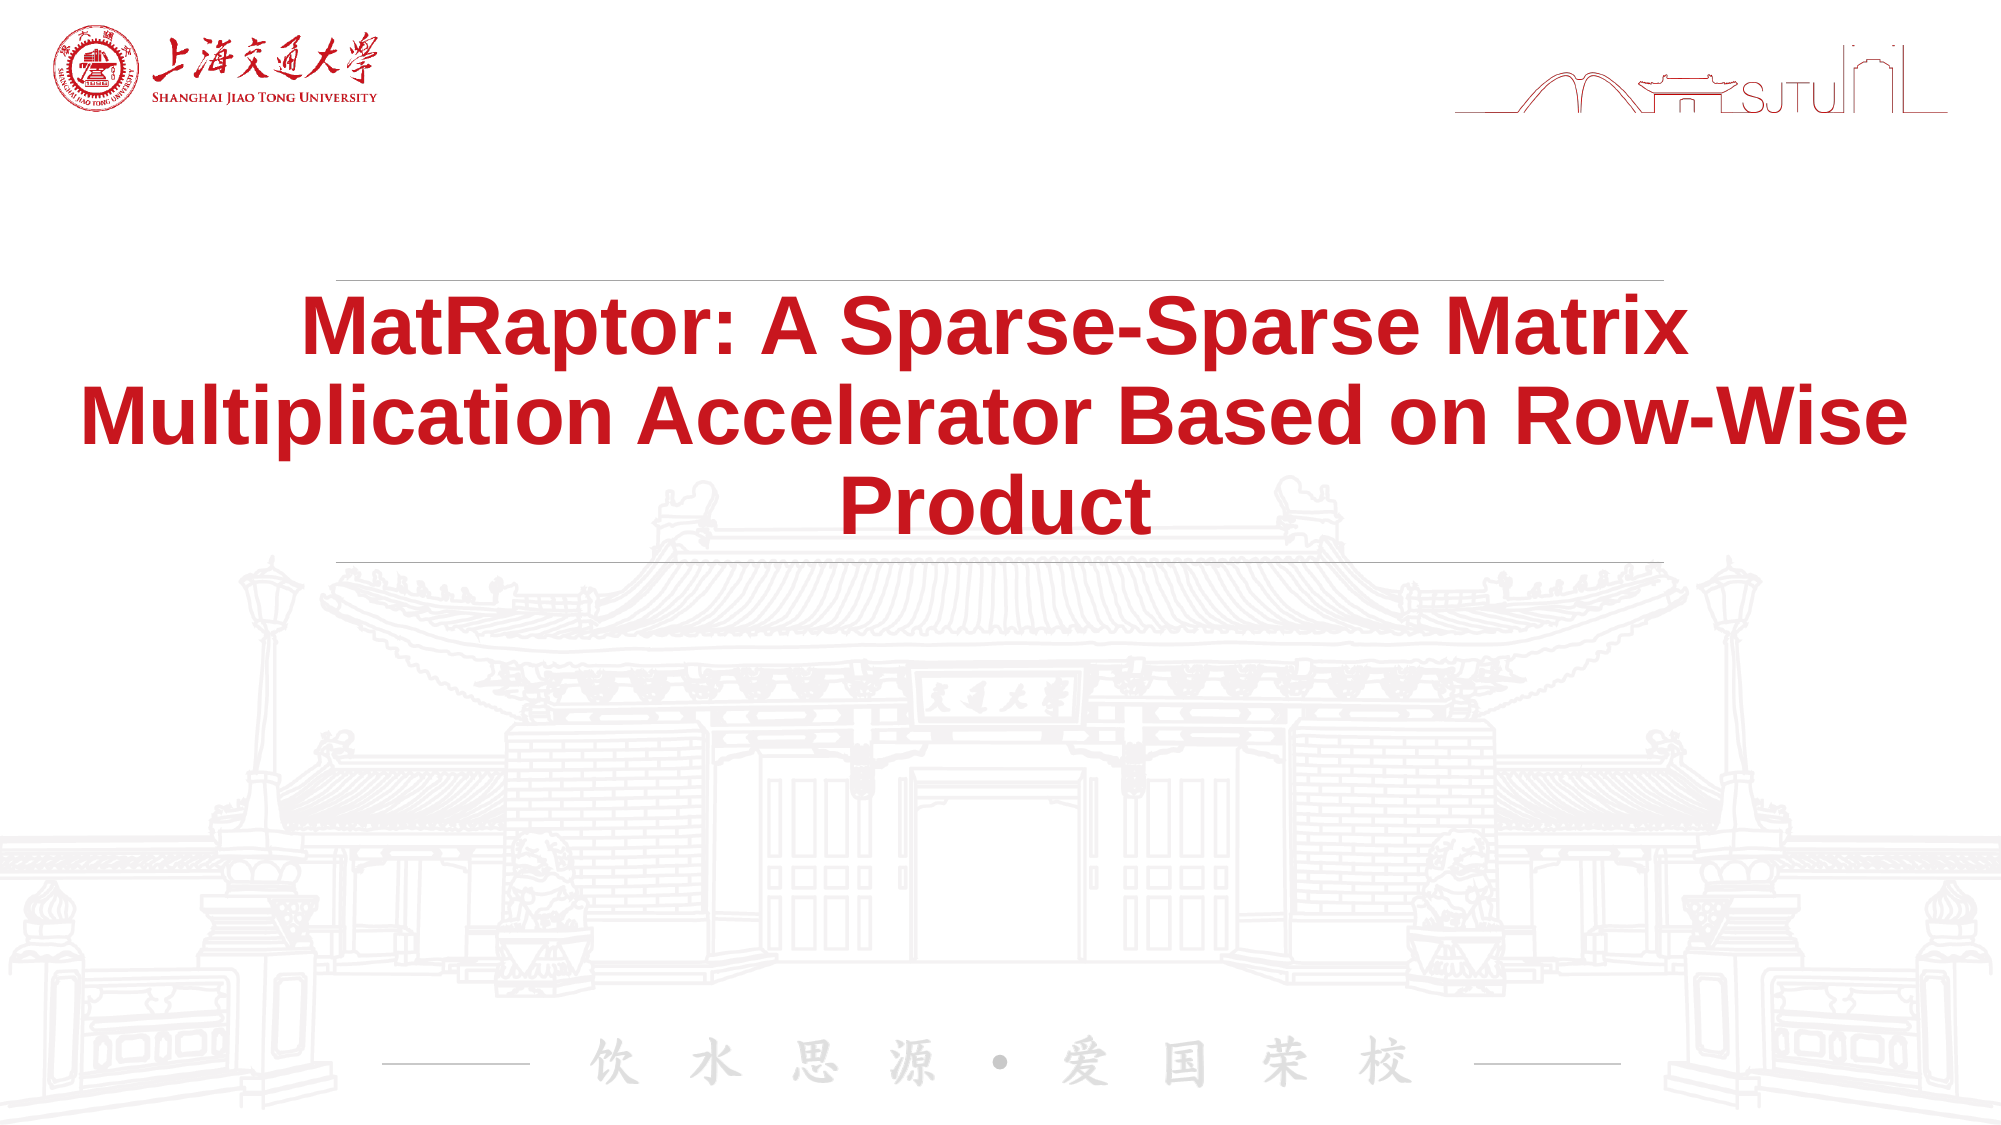

# MatRaptor: A Sparse-Sparse Matrix Multiplication Accelerator Based on Row-Wise Product